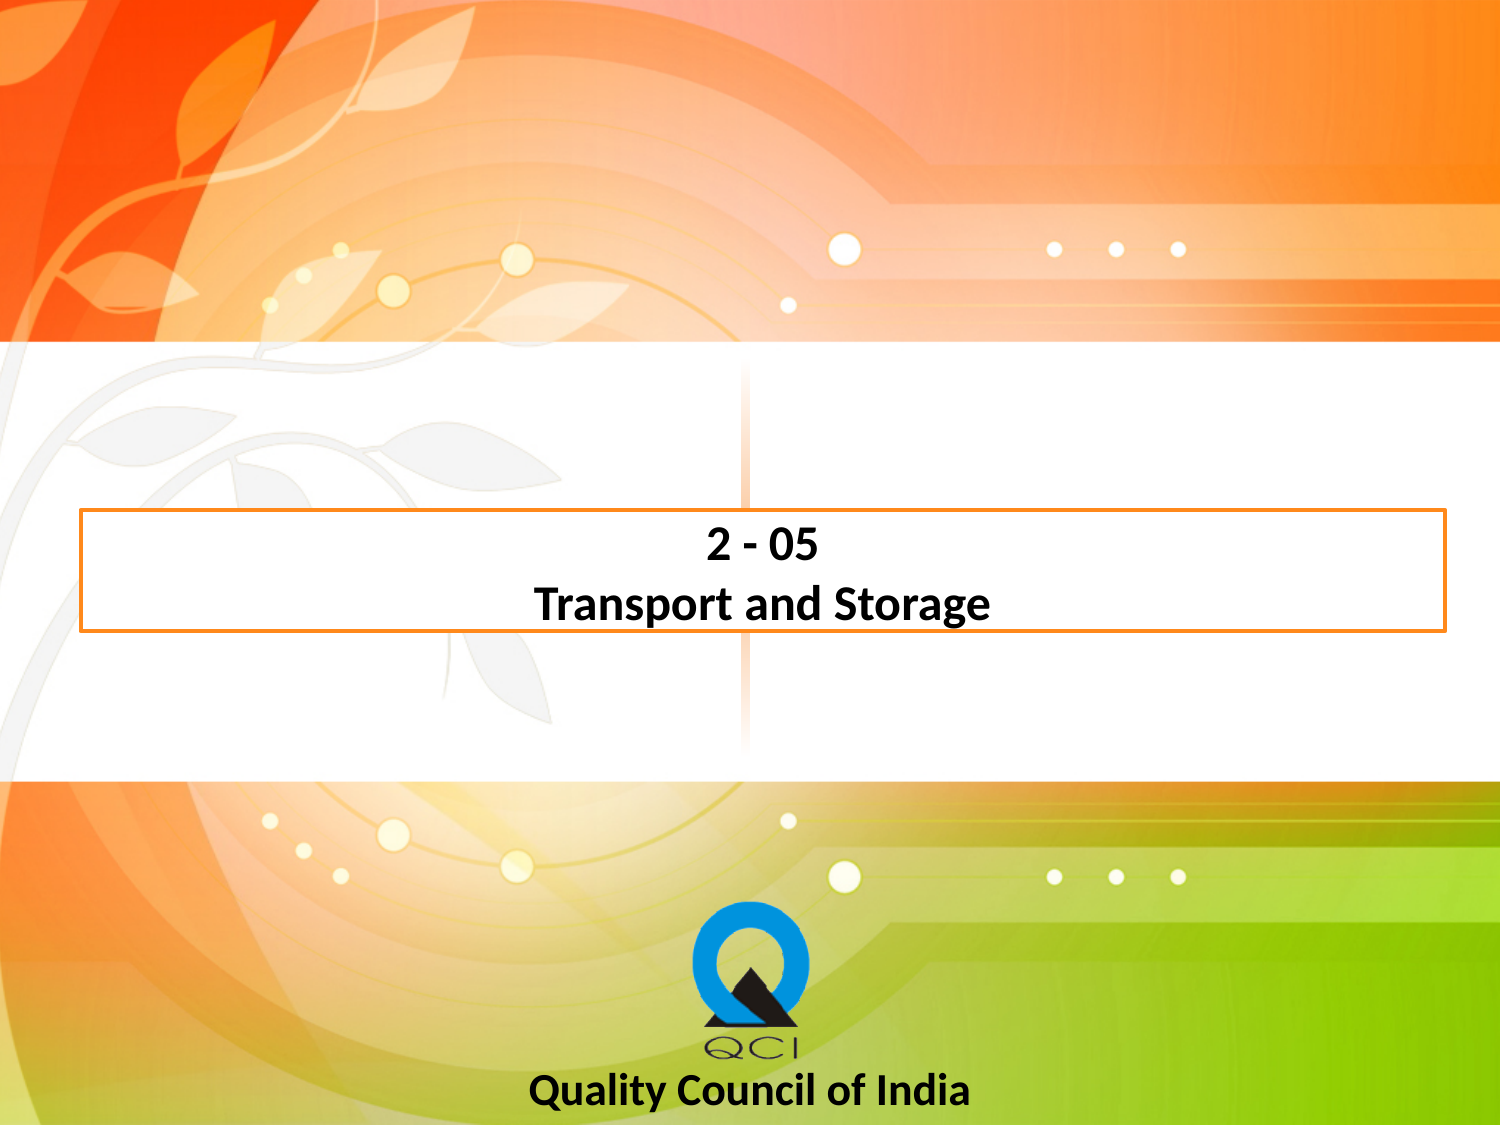

# 2 - 05 Transport and Storage